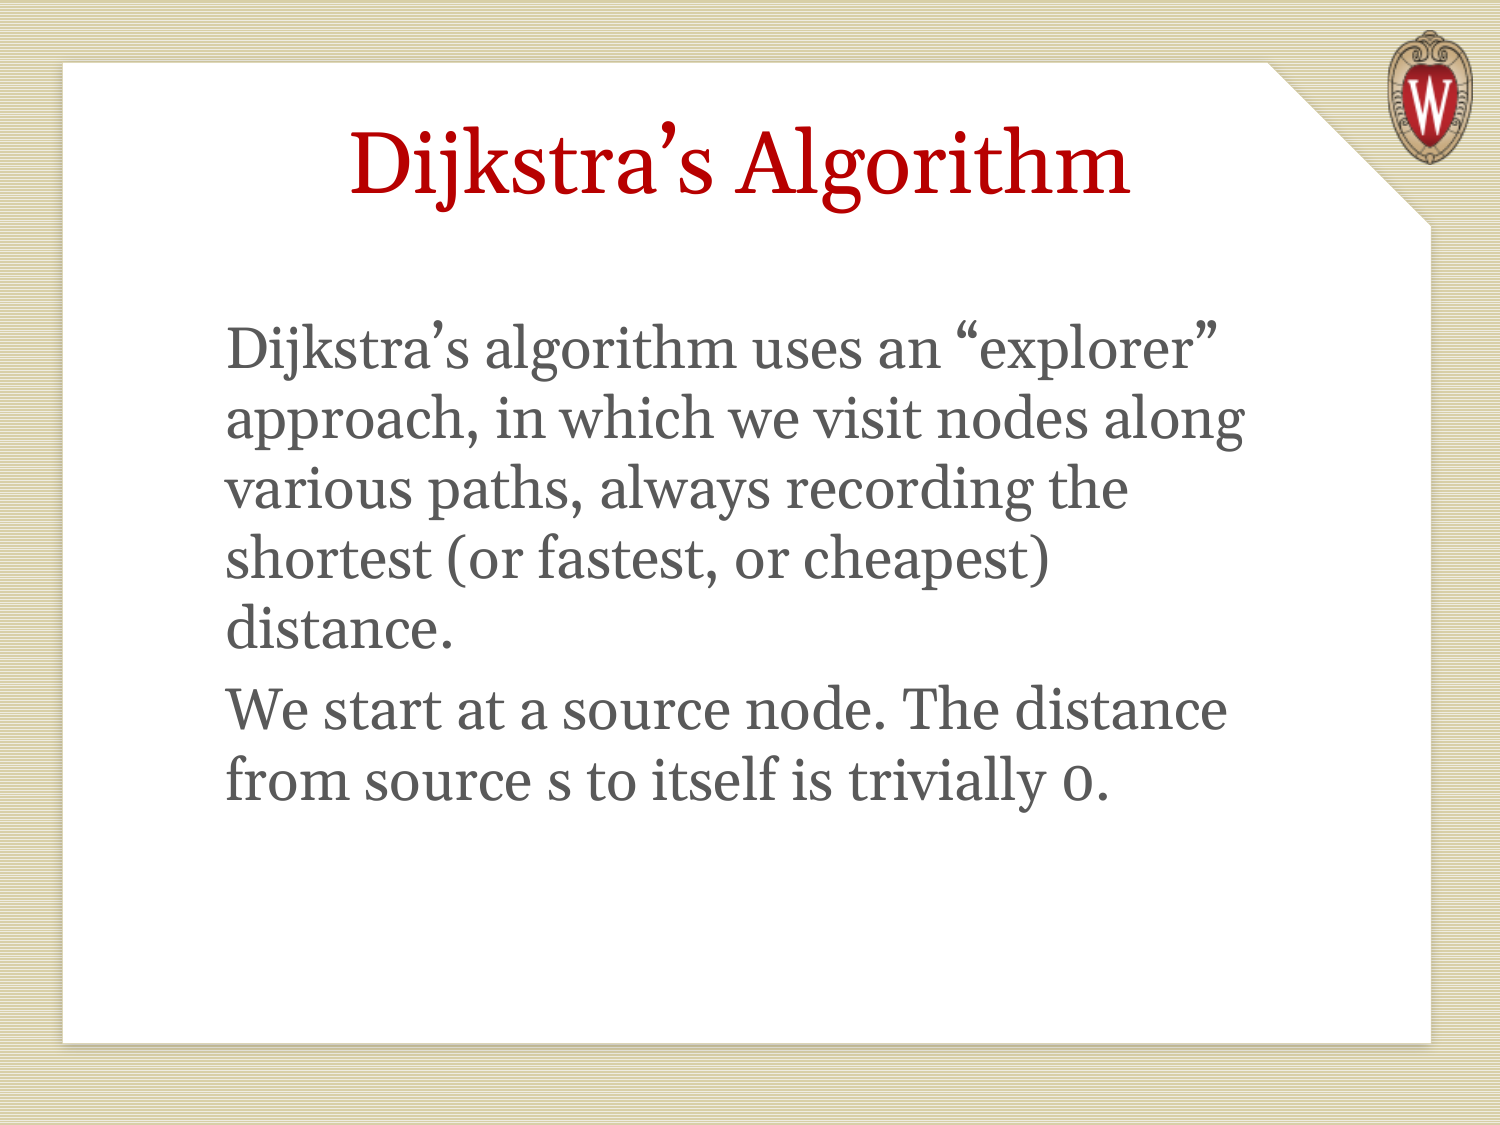

# Dijkstra’s Algorithm
Dijkstra’s algorithm uses an “explorer” approach, in which we visit nodes along various paths, always recording the shortest (or fastest, or cheapest) distance.
We start at a source node. The distance from source s to itself is trivially 0.